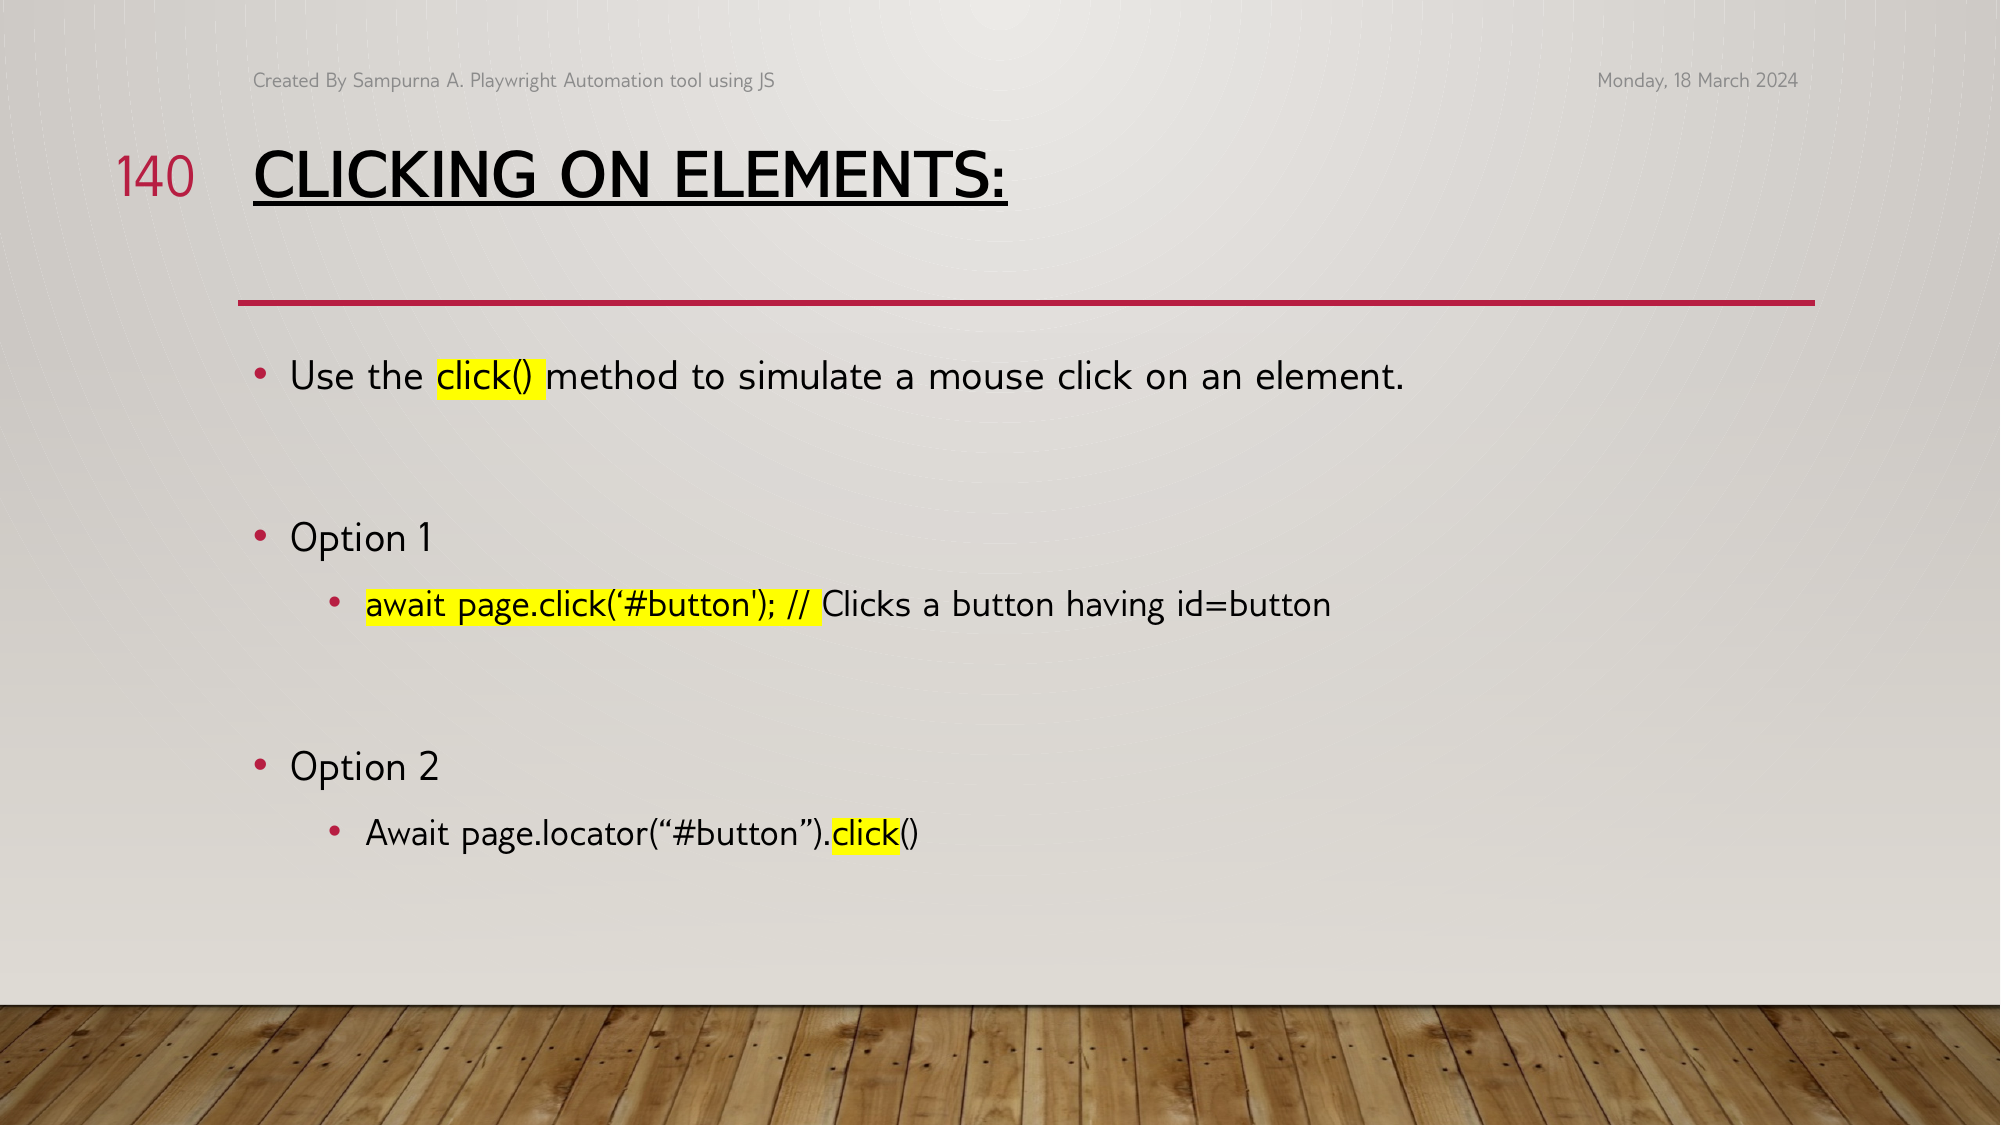

Created By Sampurna A. Playwright Automation tool using JS
Monday, 18 March 2024
140
# Clicking on Elements:
Use the click() method to simulate a mouse click on an element.

Option 1
await page.click(‘#button'); // Clicks a button having id=button

Option 2
Await page.locator(“#button”).click()